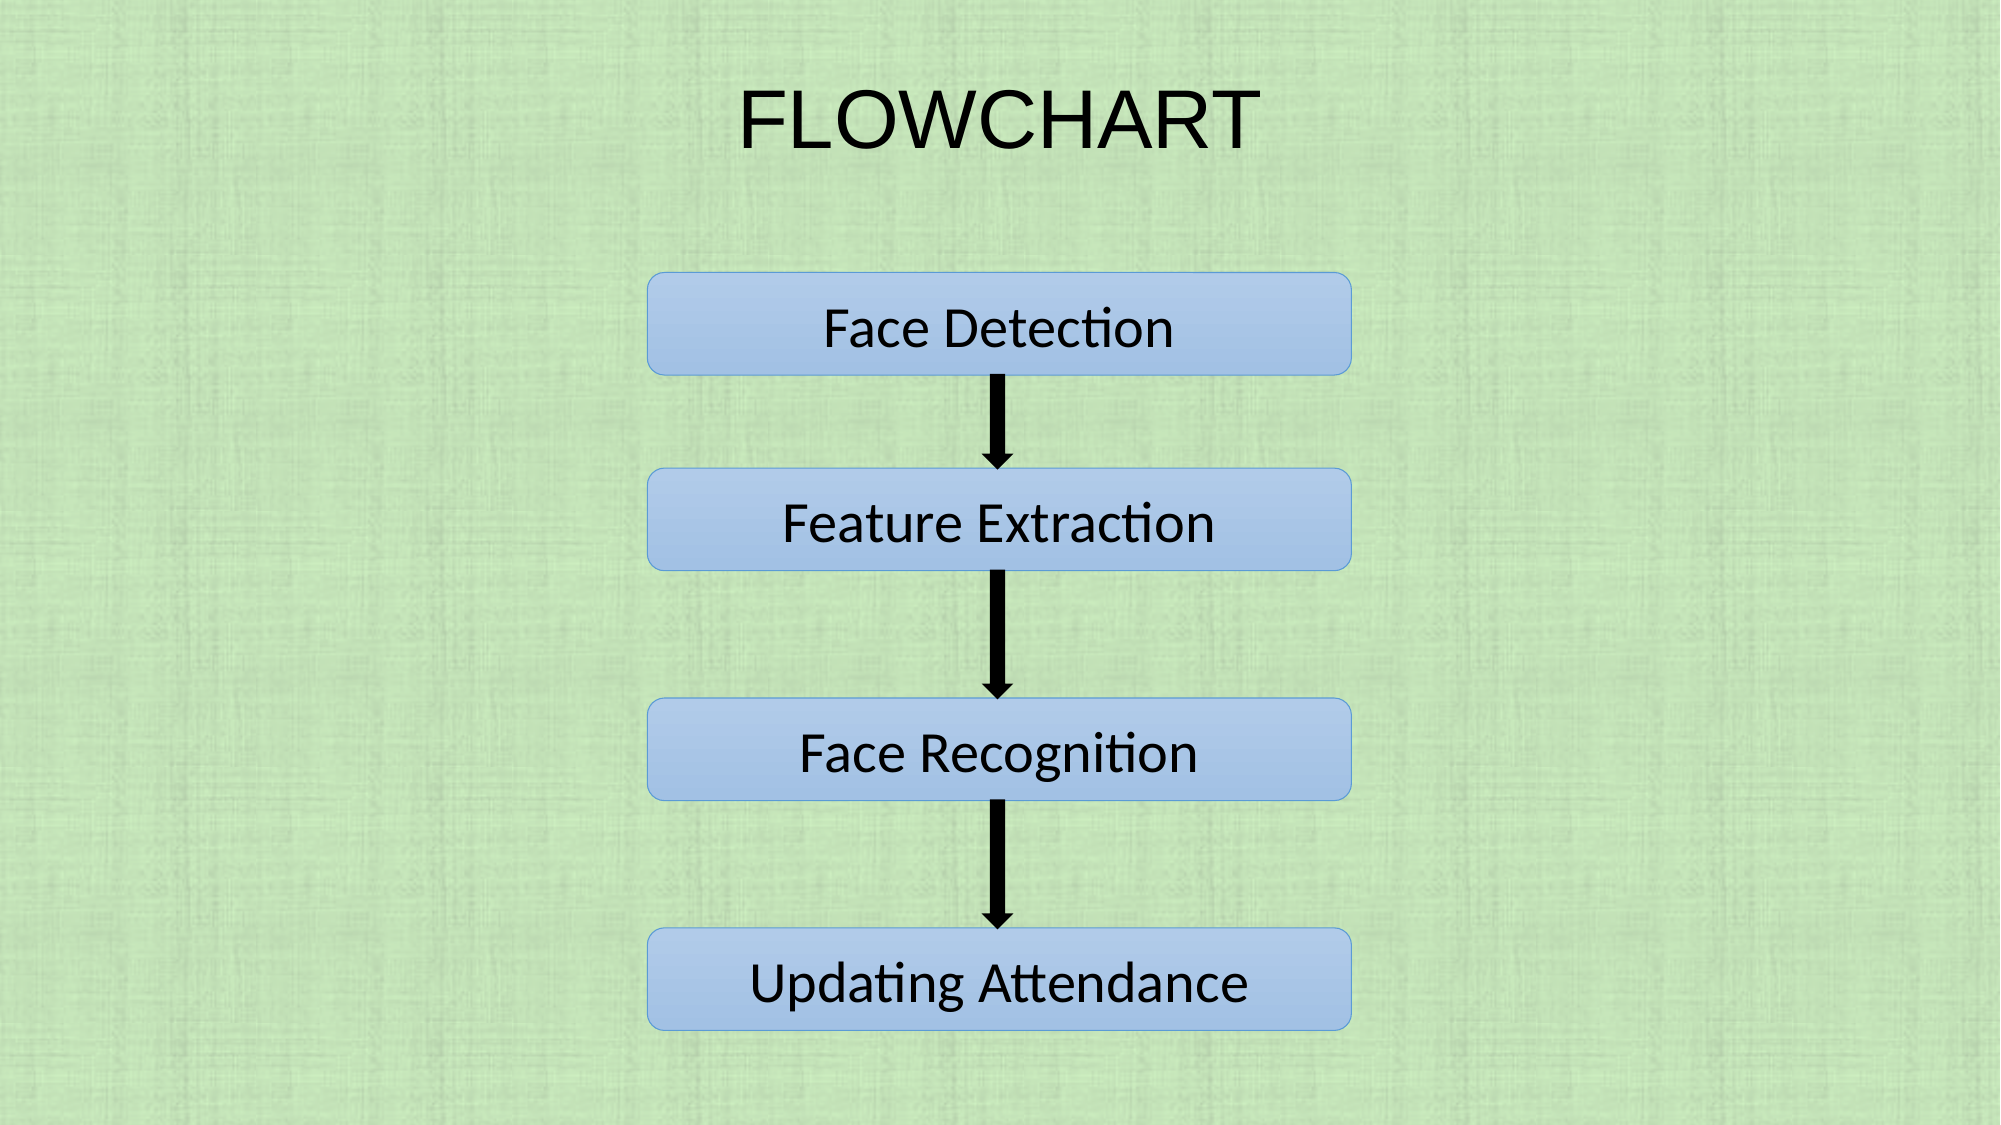

FLOWCHART
Face Detection

Feature Extraction

Face Recognition

Updating Attendance